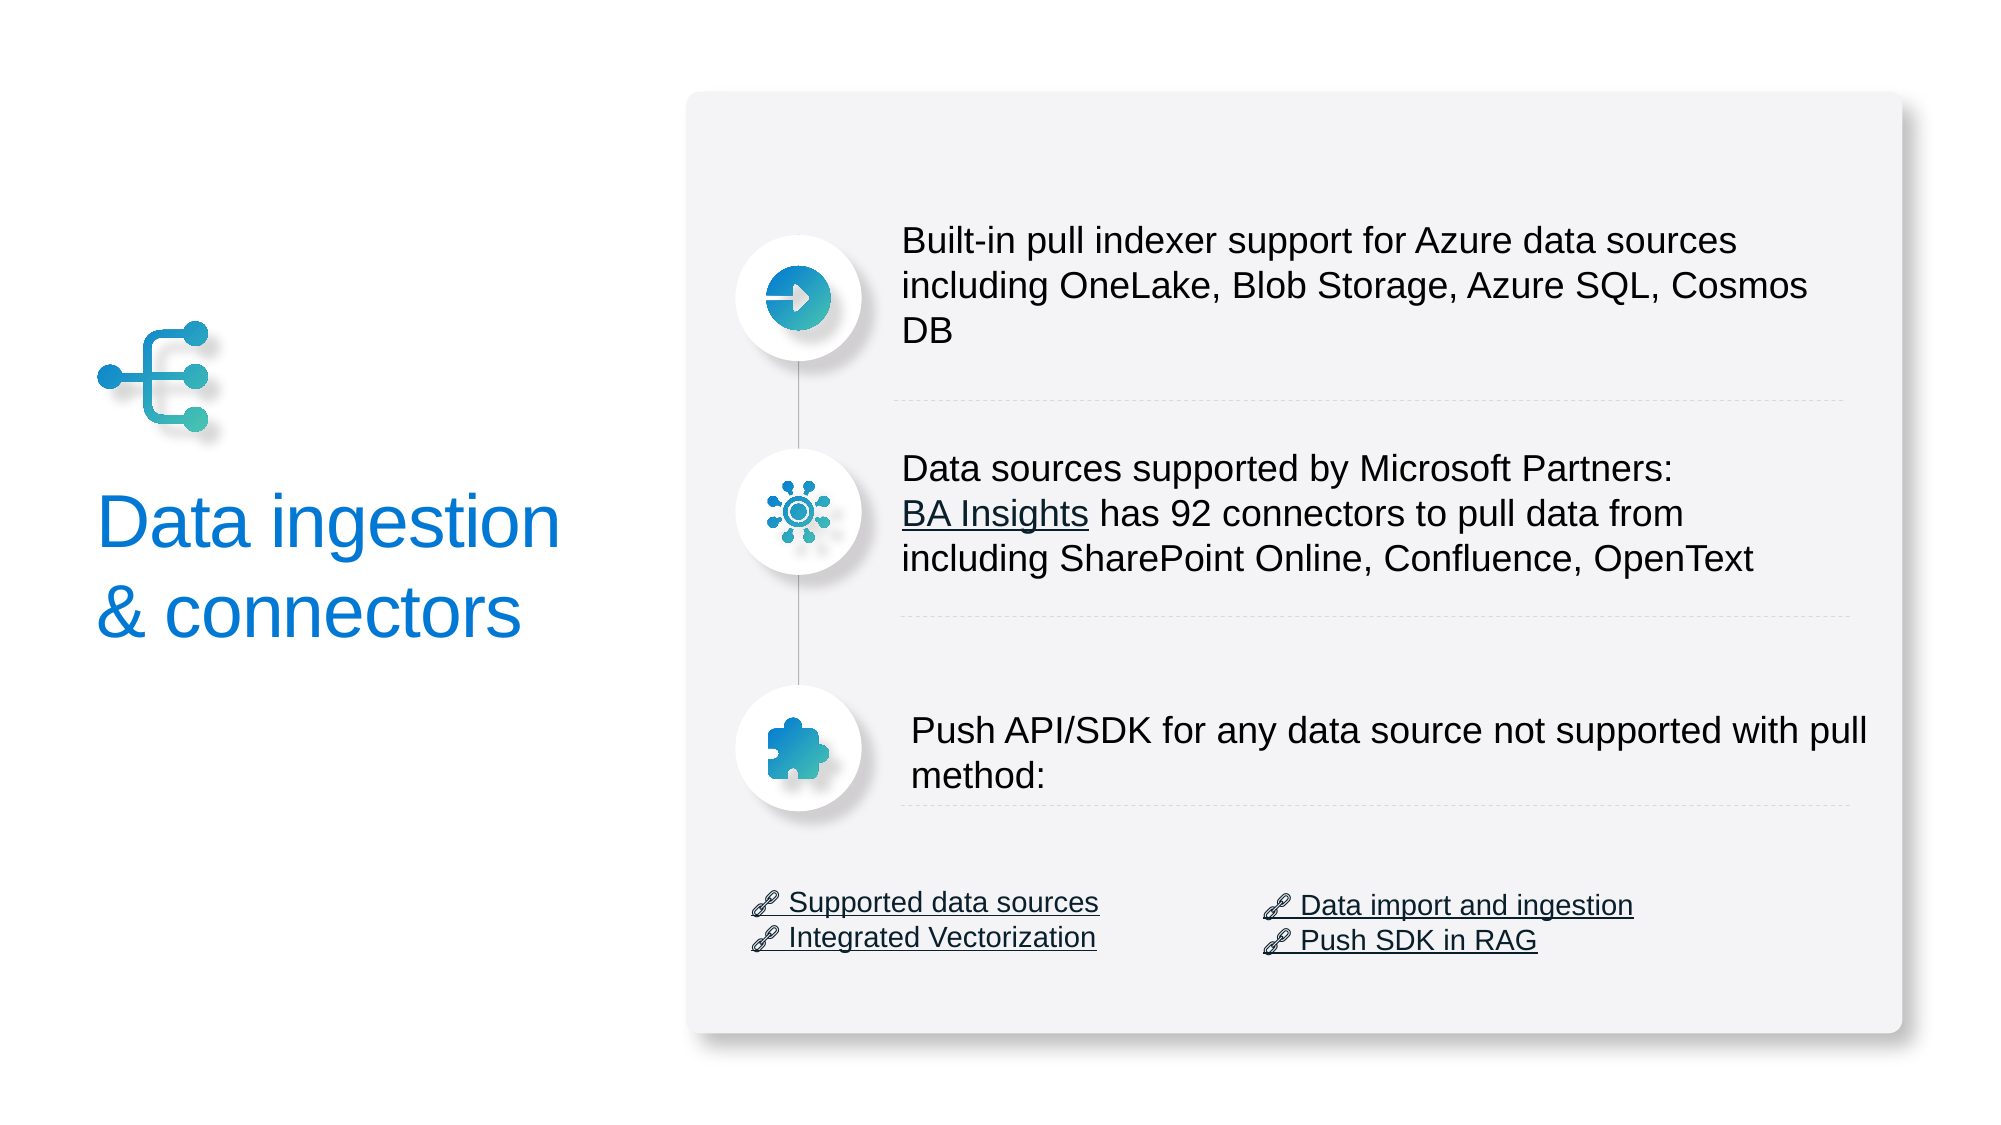

Built-in pull indexer support for Azure data sources including OneLake, Blob Storage, Azure SQL, Cosmos DB

Data sources supported by Microsoft Partners: BA Insights has 92 connectors to pull data from including SharePoint Online, Confluence, OpenText

# Data ingestion & connectors

Push API/SDK for any data source not supported with pull method:

🔗 Supported data sources
🔗 Integrated Vectorization
🔗 Data import and ingestion
🔗 Push SDK in RAG